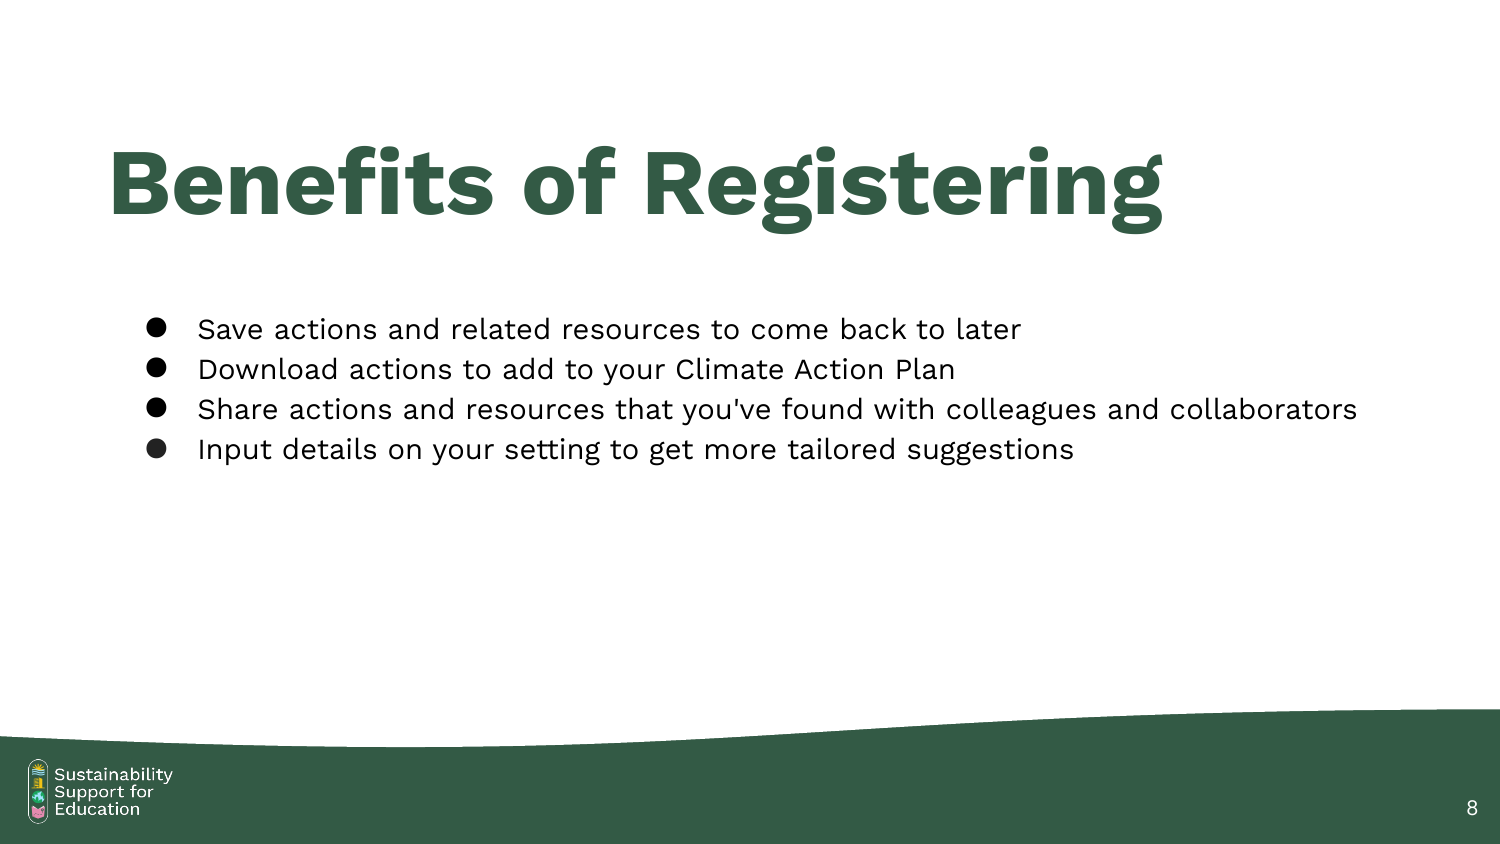

# Benefits of Registering
Save actions and related resources to come back to later
Download actions to add to your Climate Action Plan
Share actions and resources that you've found with colleagues and collaborators
Input details on your setting to get more tailored suggestions